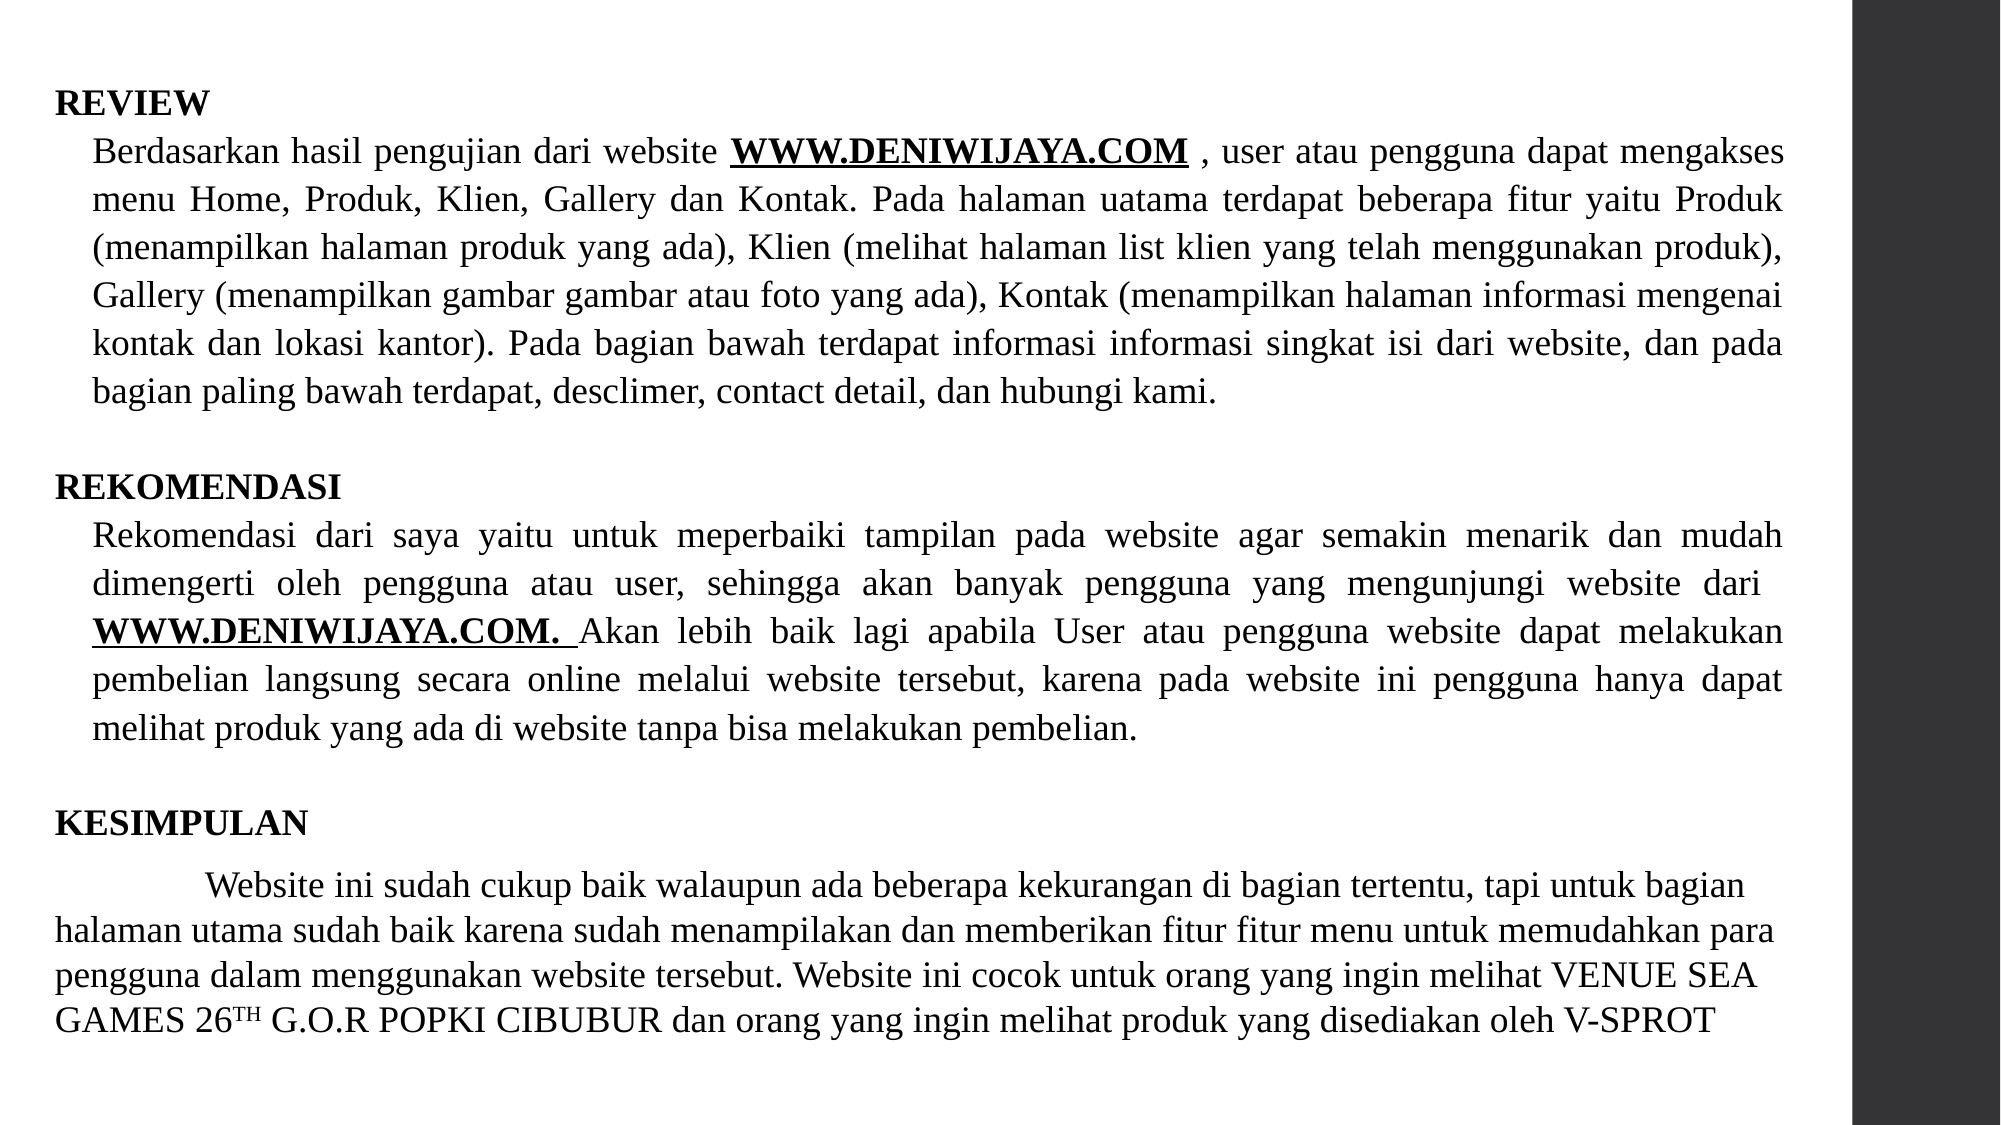

REVIEW
Berdasarkan hasil pengujian dari website WWW.DENIWIJAYA.COM , user atau pengguna dapat mengakses menu Home, Produk, Klien, Gallery dan Kontak. Pada halaman uatama terdapat beberapa fitur yaitu Produk (menampilkan halaman produk yang ada), Klien (melihat halaman list klien yang telah menggunakan produk), Gallery (menampilkan gambar gambar atau foto yang ada), Kontak (menampilkan halaman informasi mengenai kontak dan lokasi kantor). Pada bagian bawah terdapat informasi informasi singkat isi dari website, dan pada bagian paling bawah terdapat, desclimer, contact detail, dan hubungi kami.

REKOMENDASI
Rekomendasi dari saya yaitu untuk meperbaiki tampilan pada website agar semakin menarik dan mudah dimengerti oleh pengguna atau user, sehingga akan banyak pengguna yang mengunjungi website dari  WWW.DENIWIJAYA.COM. Akan lebih baik lagi apabila User atau pengguna website dapat melakukan pembelian langsung secara online melalui website tersebut, karena pada website ini pengguna hanya dapat melihat produk yang ada di website tanpa bisa melakukan pembelian.

KESIMPULAN
	Website ini sudah cukup baik walaupun ada beberapa kekurangan di bagian tertentu, tapi untuk bagian halaman utama sudah baik karena sudah menampilakan dan memberikan fitur fitur menu untuk memudahkan para pengguna dalam menggunakan website tersebut. Website ini cocok untuk orang yang ingin melihat VENUE SEA GAMES 26TH G.O.R POPKI CIBUBUR dan orang yang ingin melihat produk yang disediakan oleh V-SPROT